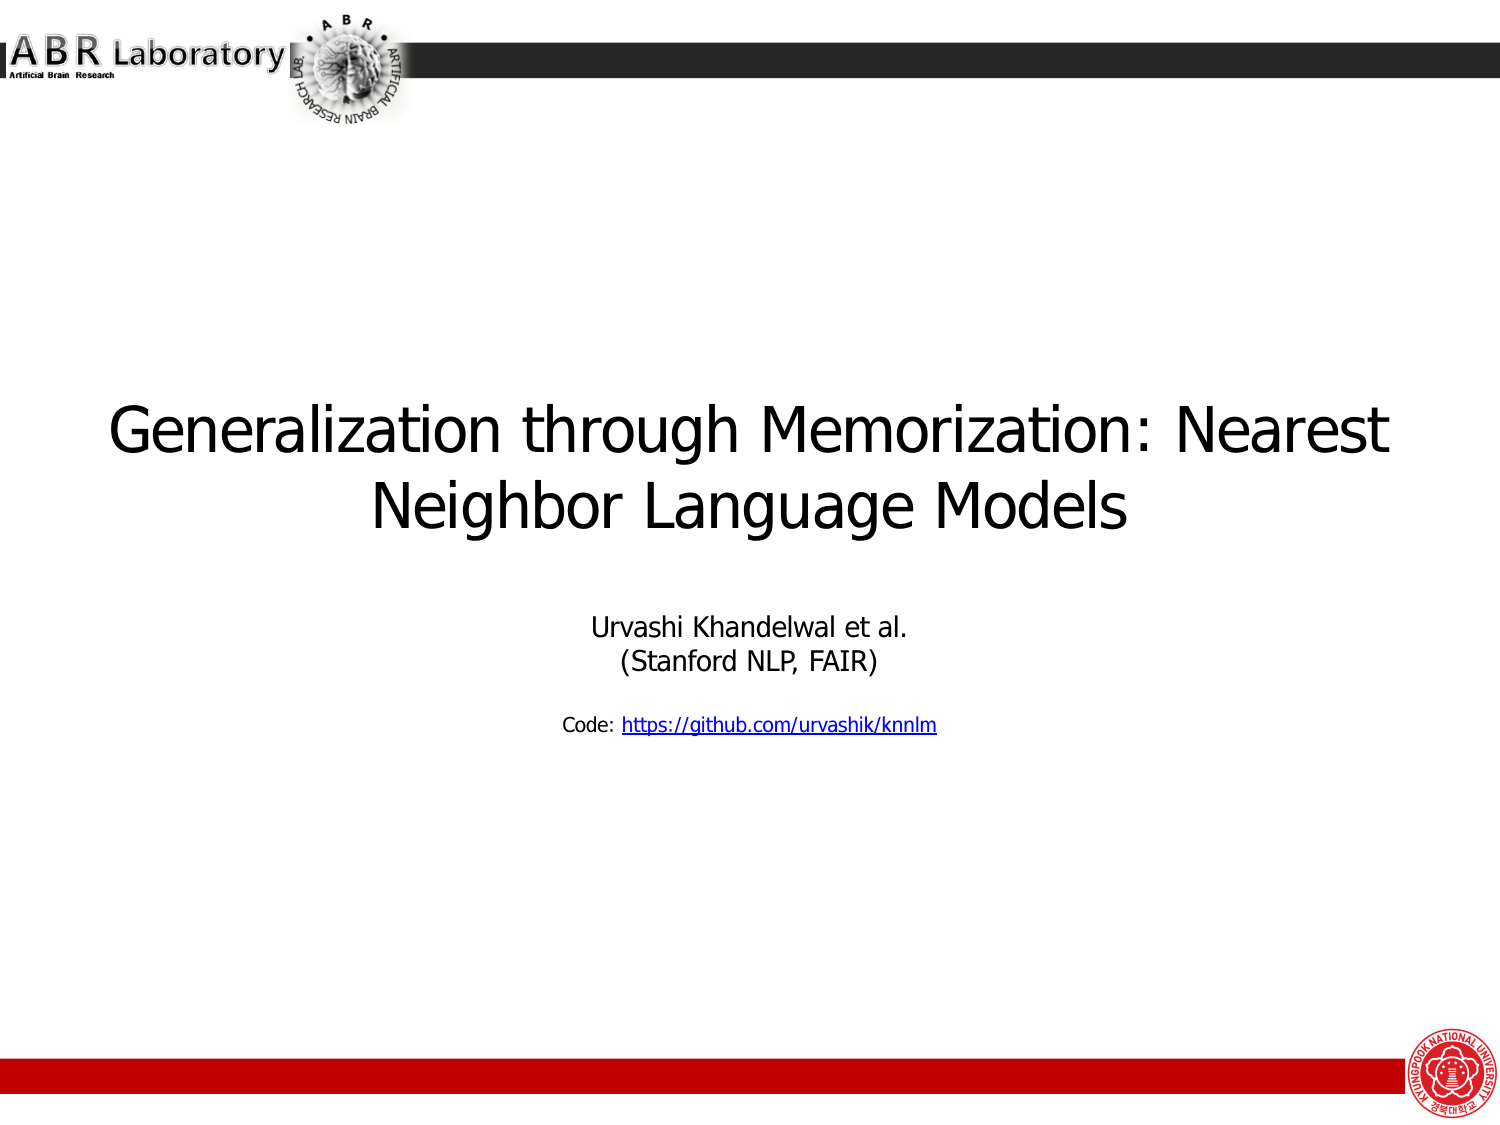

# Generalization through Memorization: Nearest Neighbor Language Models Urvashi Khandelwal et al. (Stanford NLP, FAIR) Code: https://github.com/urvashik/knnlm